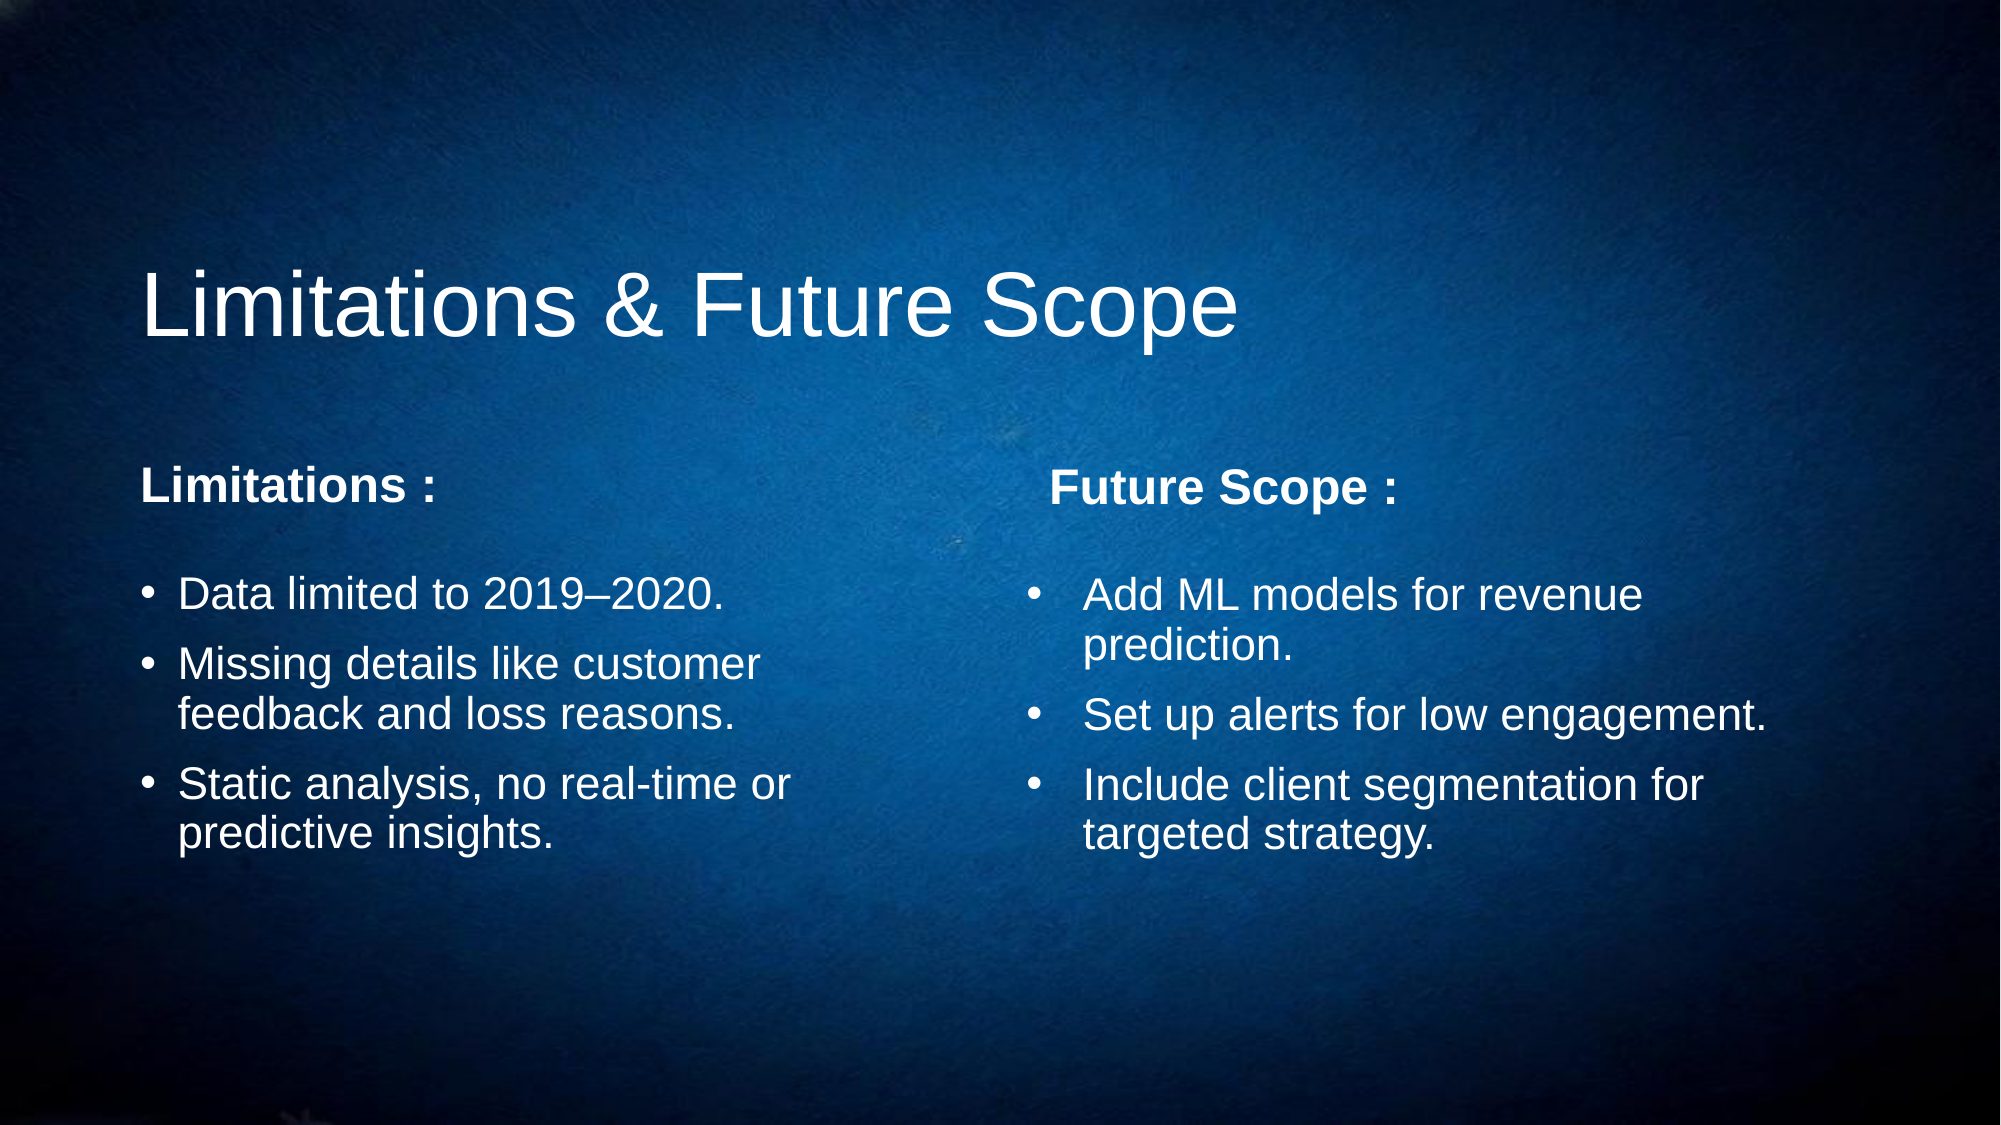

# Limitations & Future Scope
Limitations :
Future Scope :
Data limited to 2019–2020.
Missing details like customer feedback and loss reasons.
Static analysis, no real-time or predictive insights.
Add ML models for revenue prediction.
Set up alerts for low engagement.
Include client segmentation for targeted strategy.